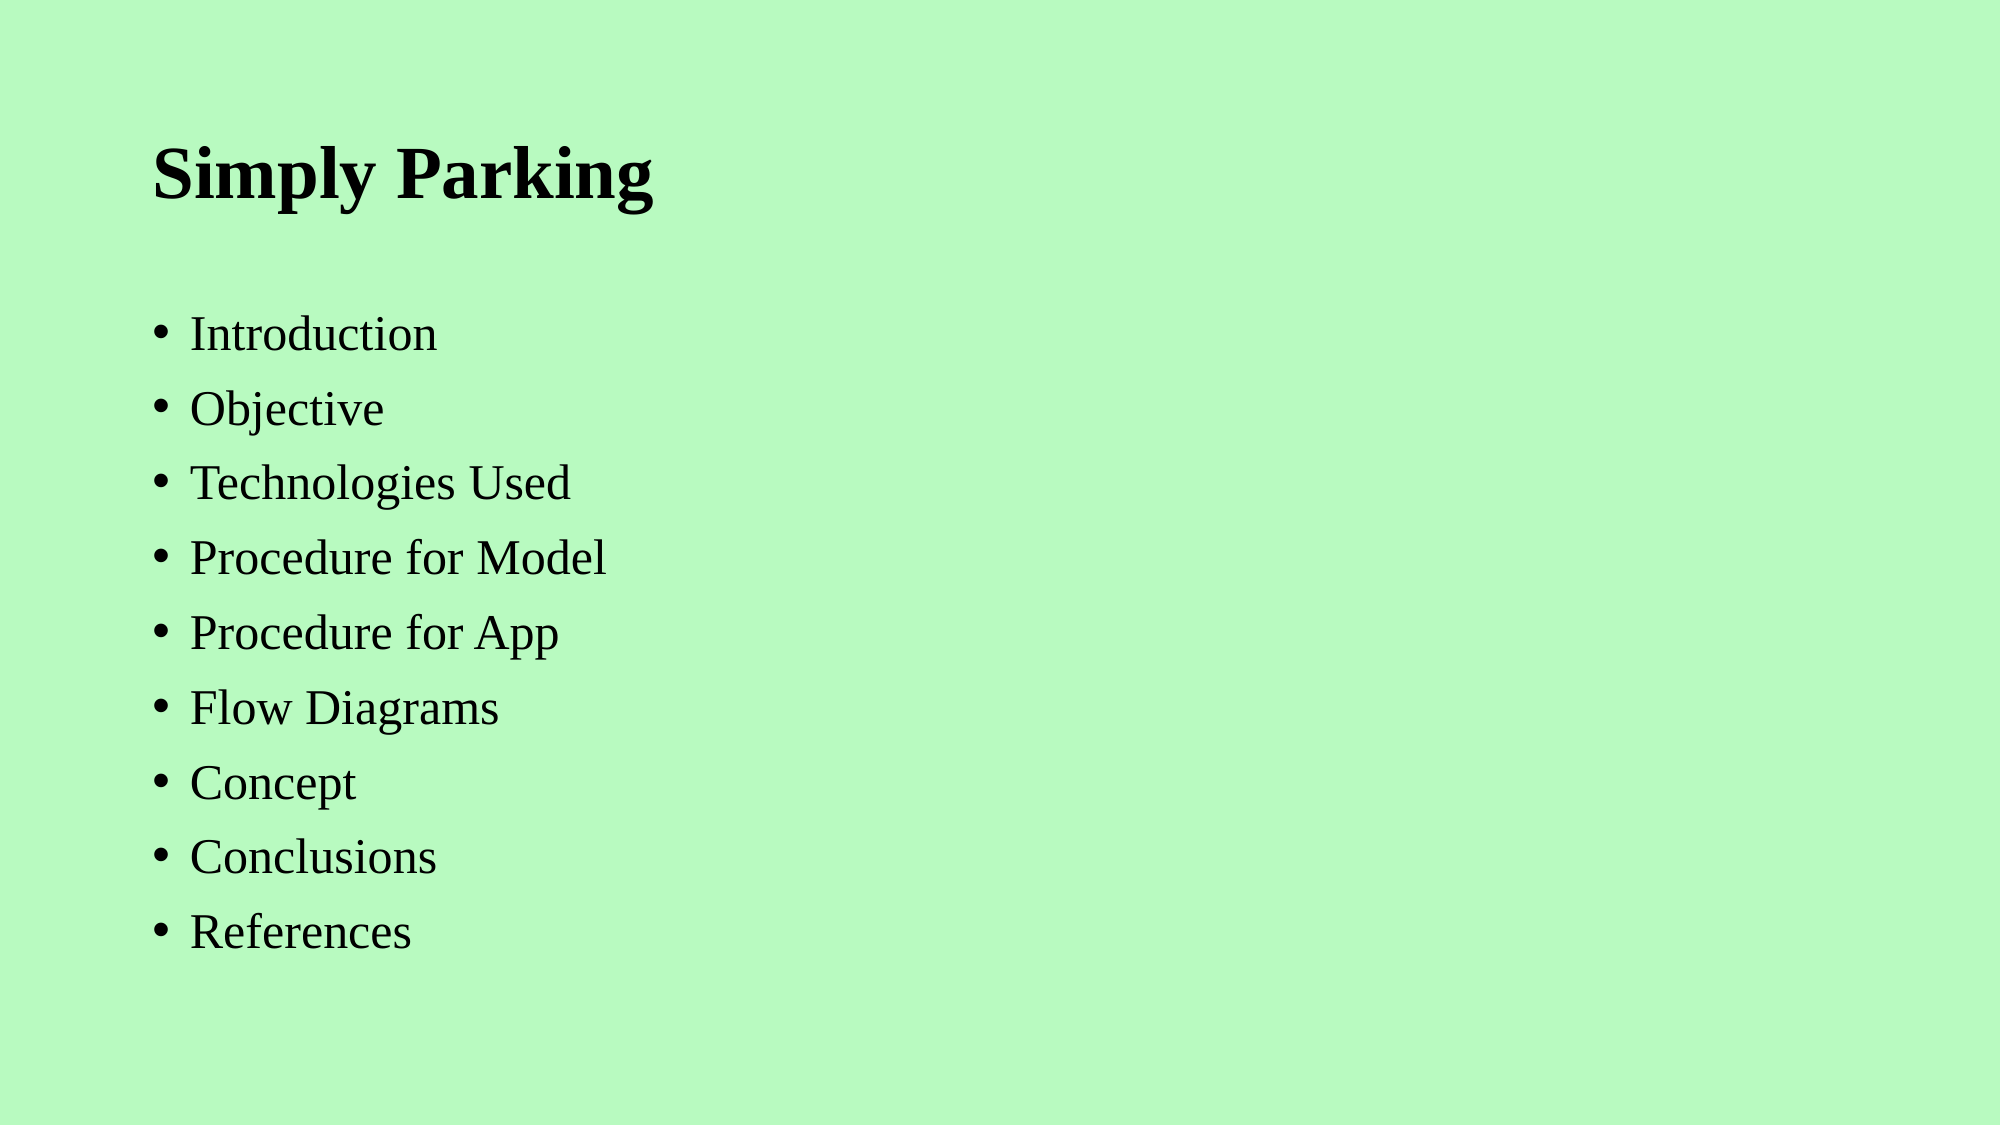

# Simply Parking
Introduction
Objective
Technologies Used
Procedure for Model
Procedure for App
Flow Diagrams
Concept
Conclusions
References